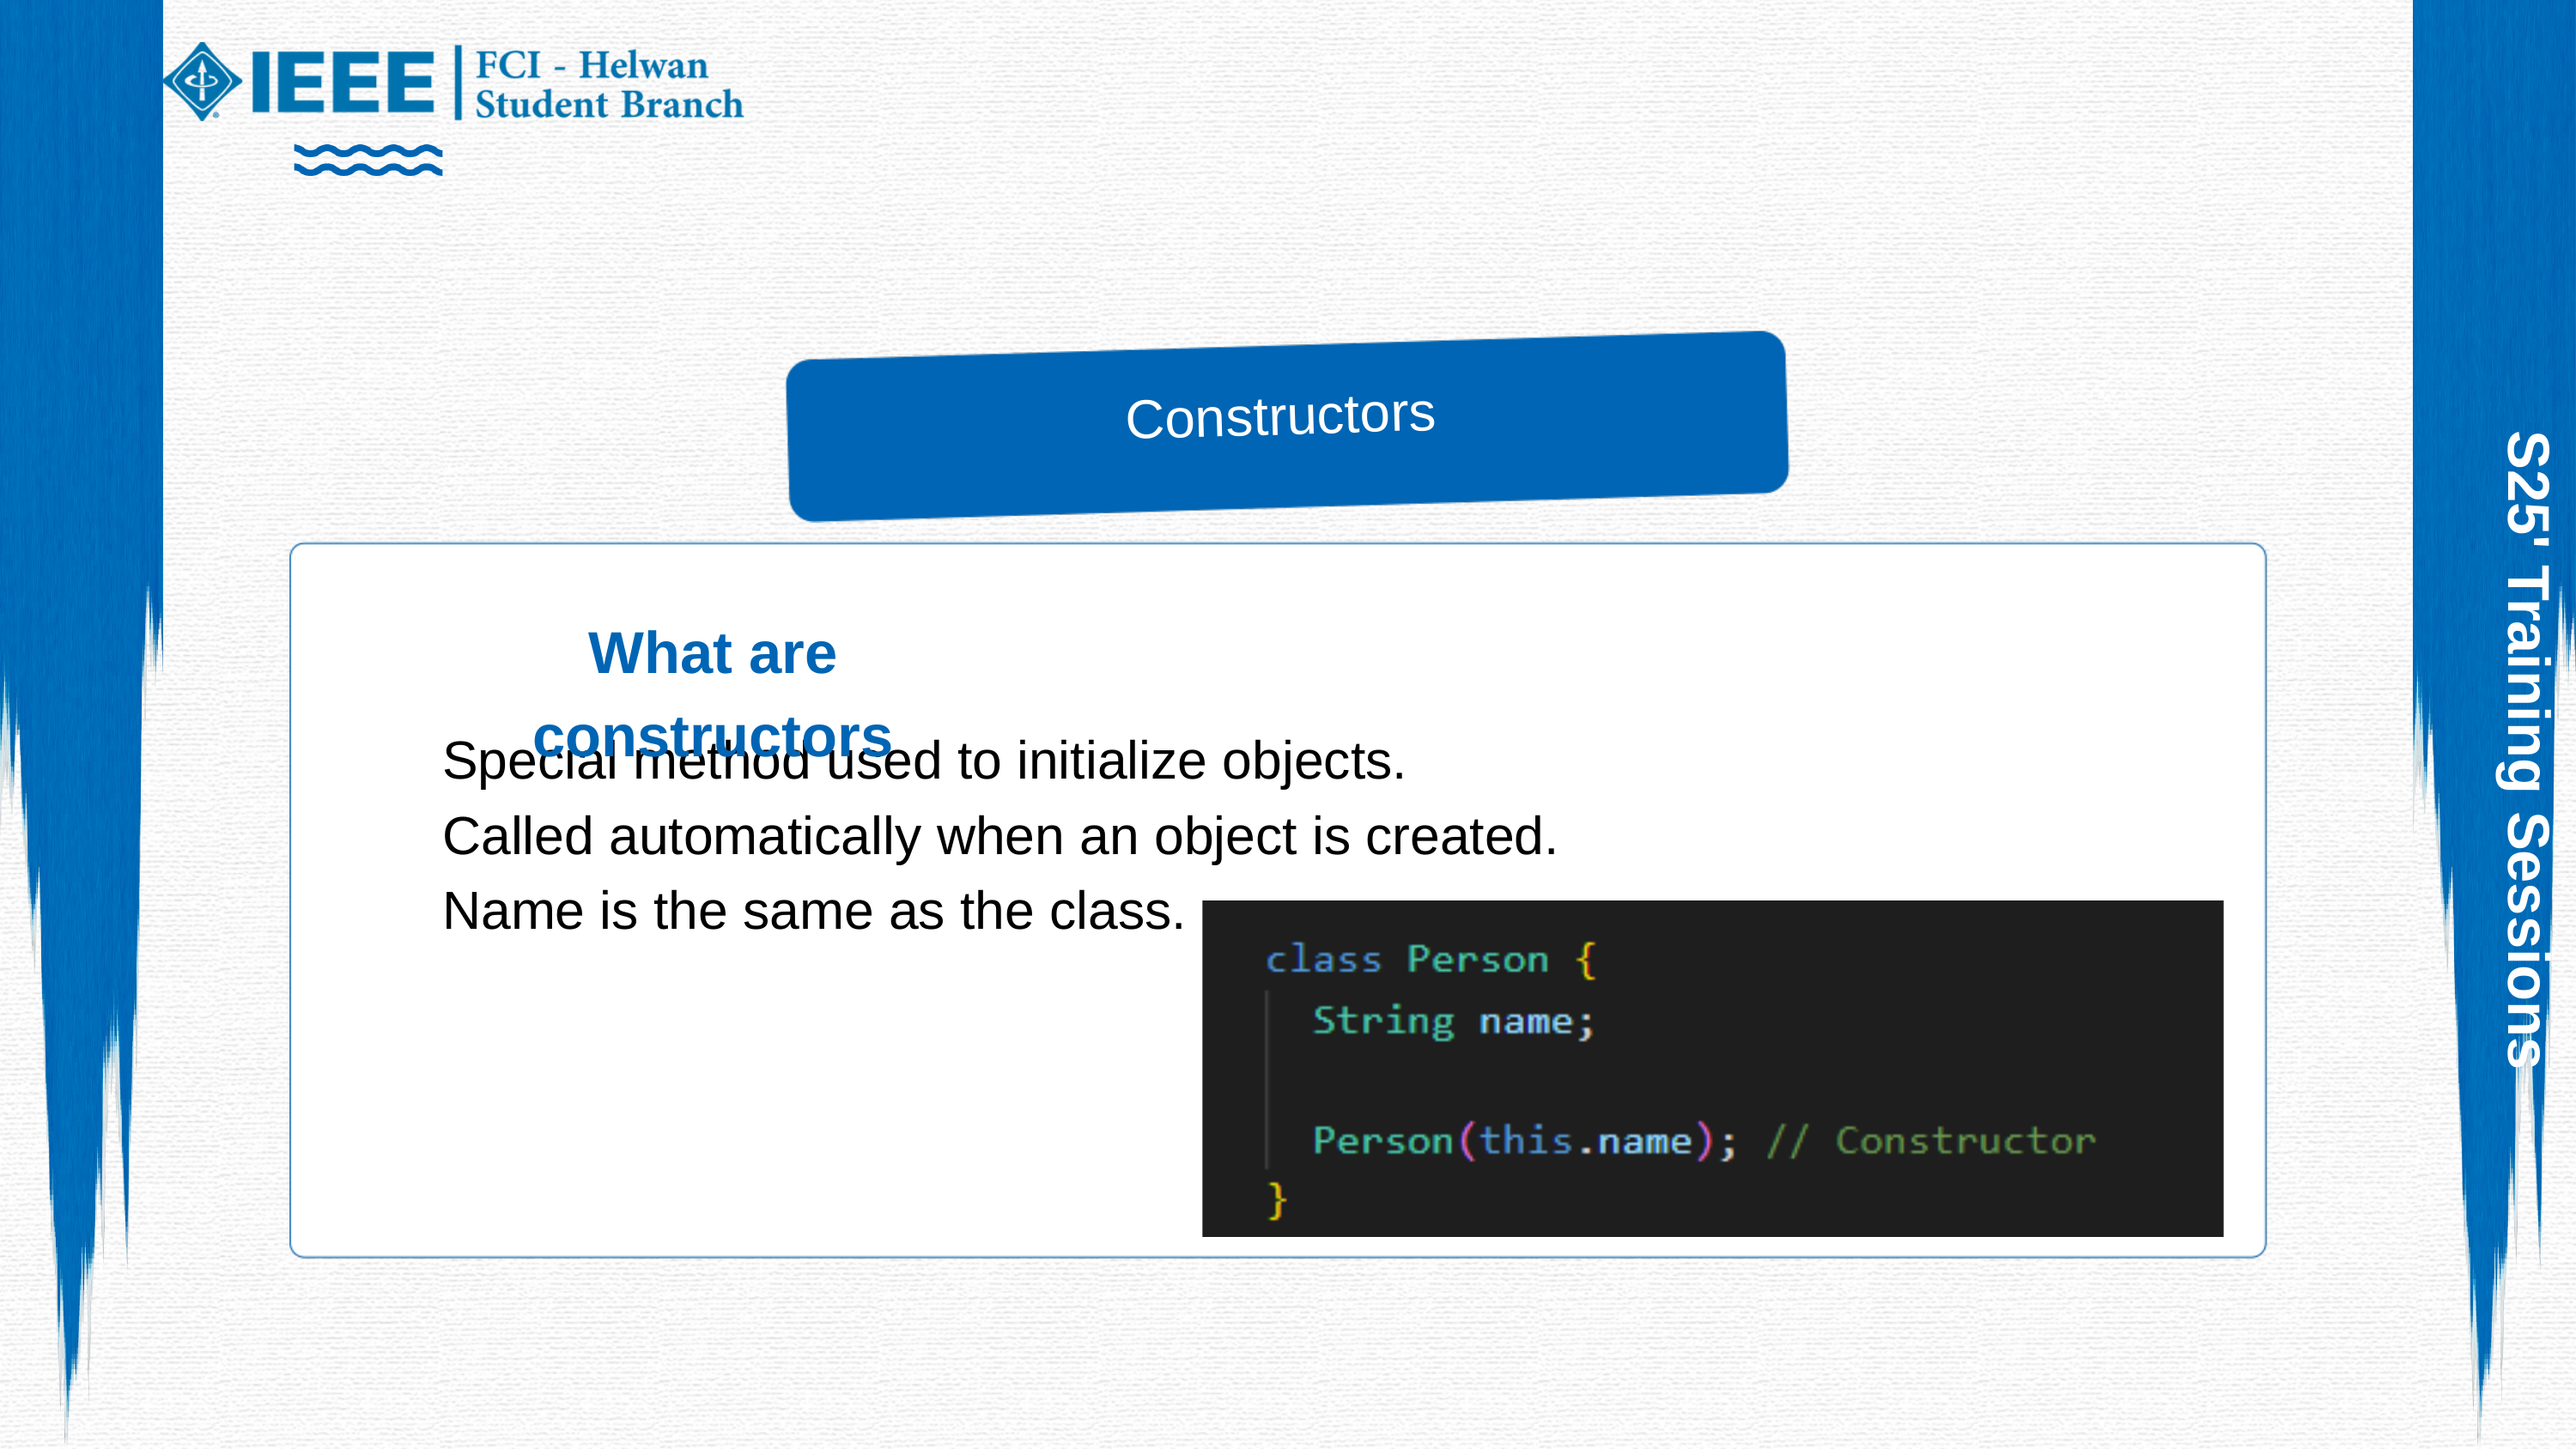

Constructors

What are constructors

S25' Training Sessions
Special method used to initialize objects.
Called automatically when an object is created.
Name is the same as the class.